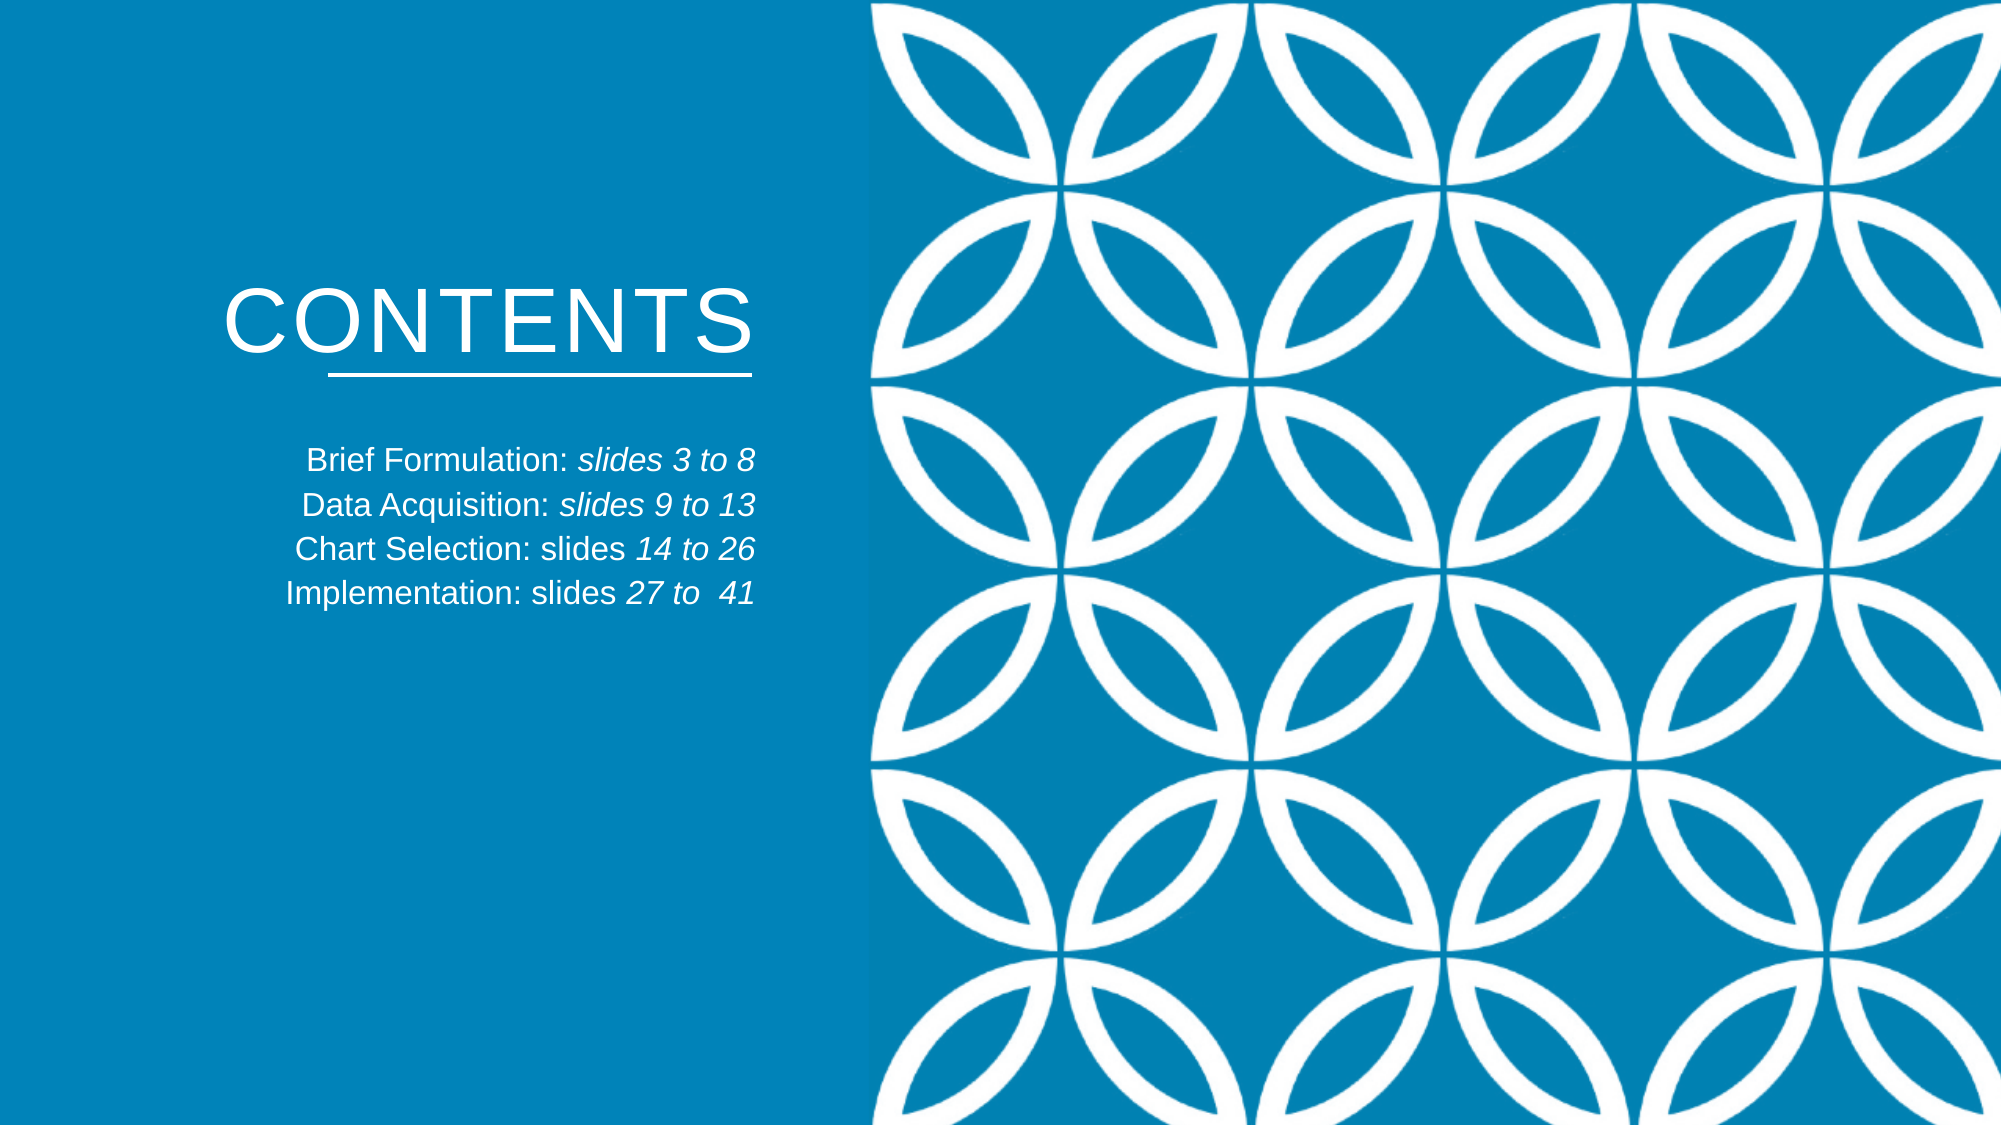

# CONTENTS

Brief Formulation: slides 3 to 8
Data Acquisition: slides 9 to 13
Chart Selection: slides 14 to 26
Implementation: slides 27 to  41

2